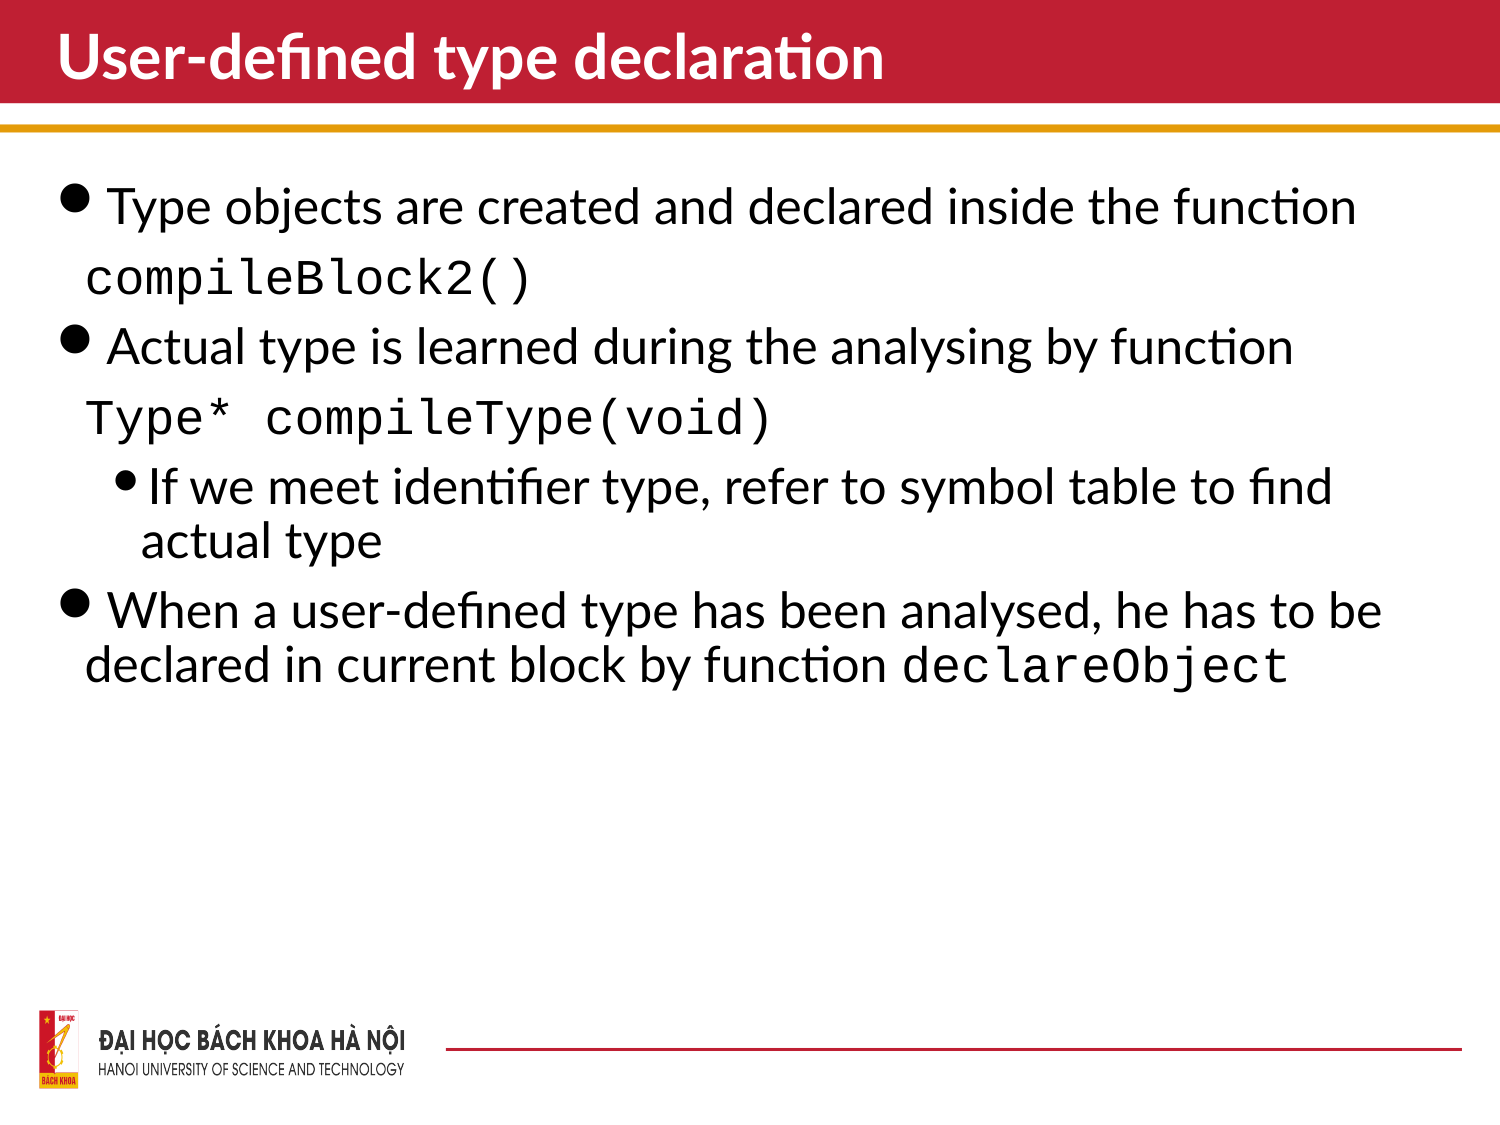

# User-defined type declaration
Type objects are created and declared inside the function
	compileBlock2()
Actual type is learned during the analysing by function
	Type* compileType(void)
If we meet identifier type, refer to symbol table to find actual type
When a user-defined type has been analysed, he has to be declared in current block by function declareObject